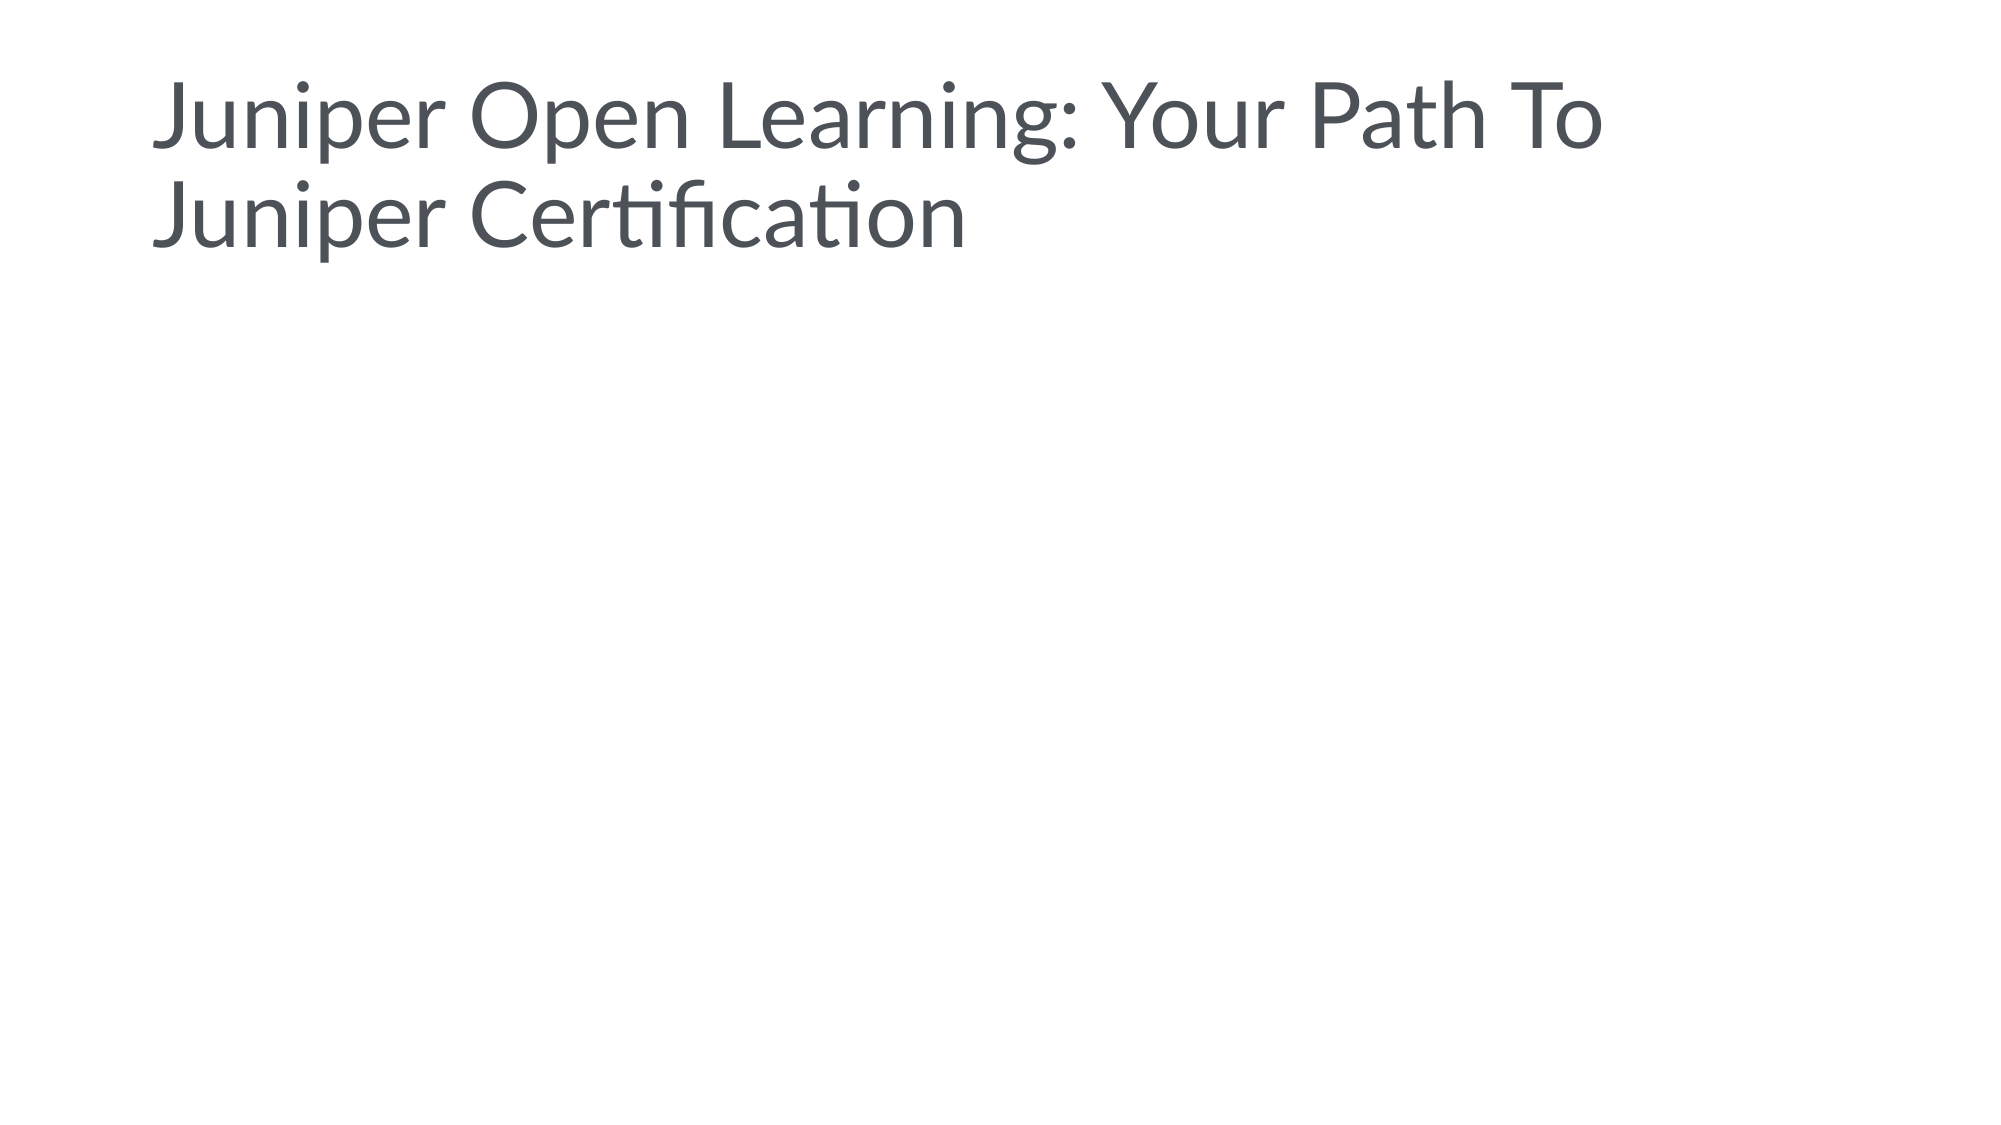

# Juniper Open Learning: Your Path To Juniper Certification